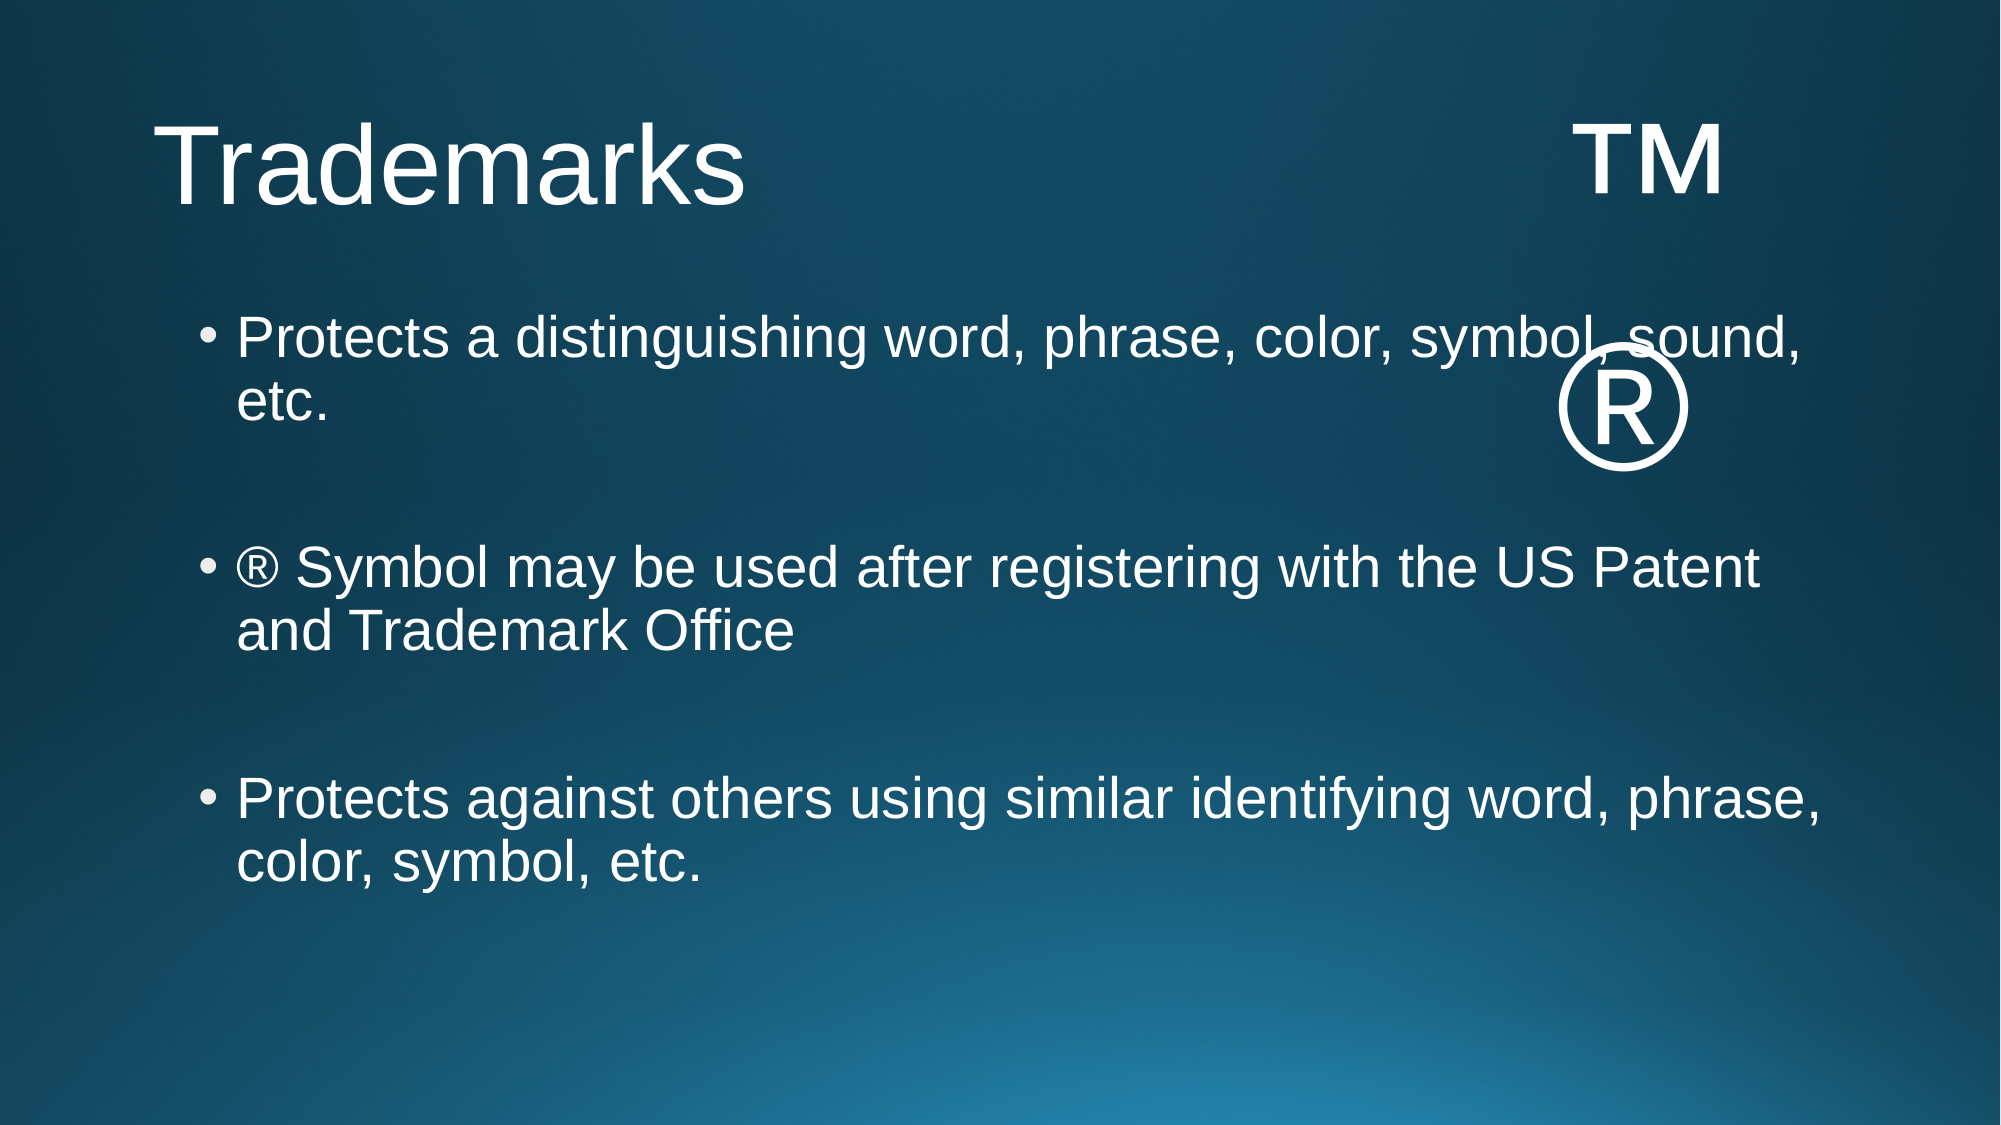

# Trademarks
™  ®
Protects a distinguishing word, phrase, color, symbol, sound, etc.

® Symbol may be used after registering with the US Patent and Trademark Office

Protects against others using similar identifying word, phrase, color, symbol, etc.